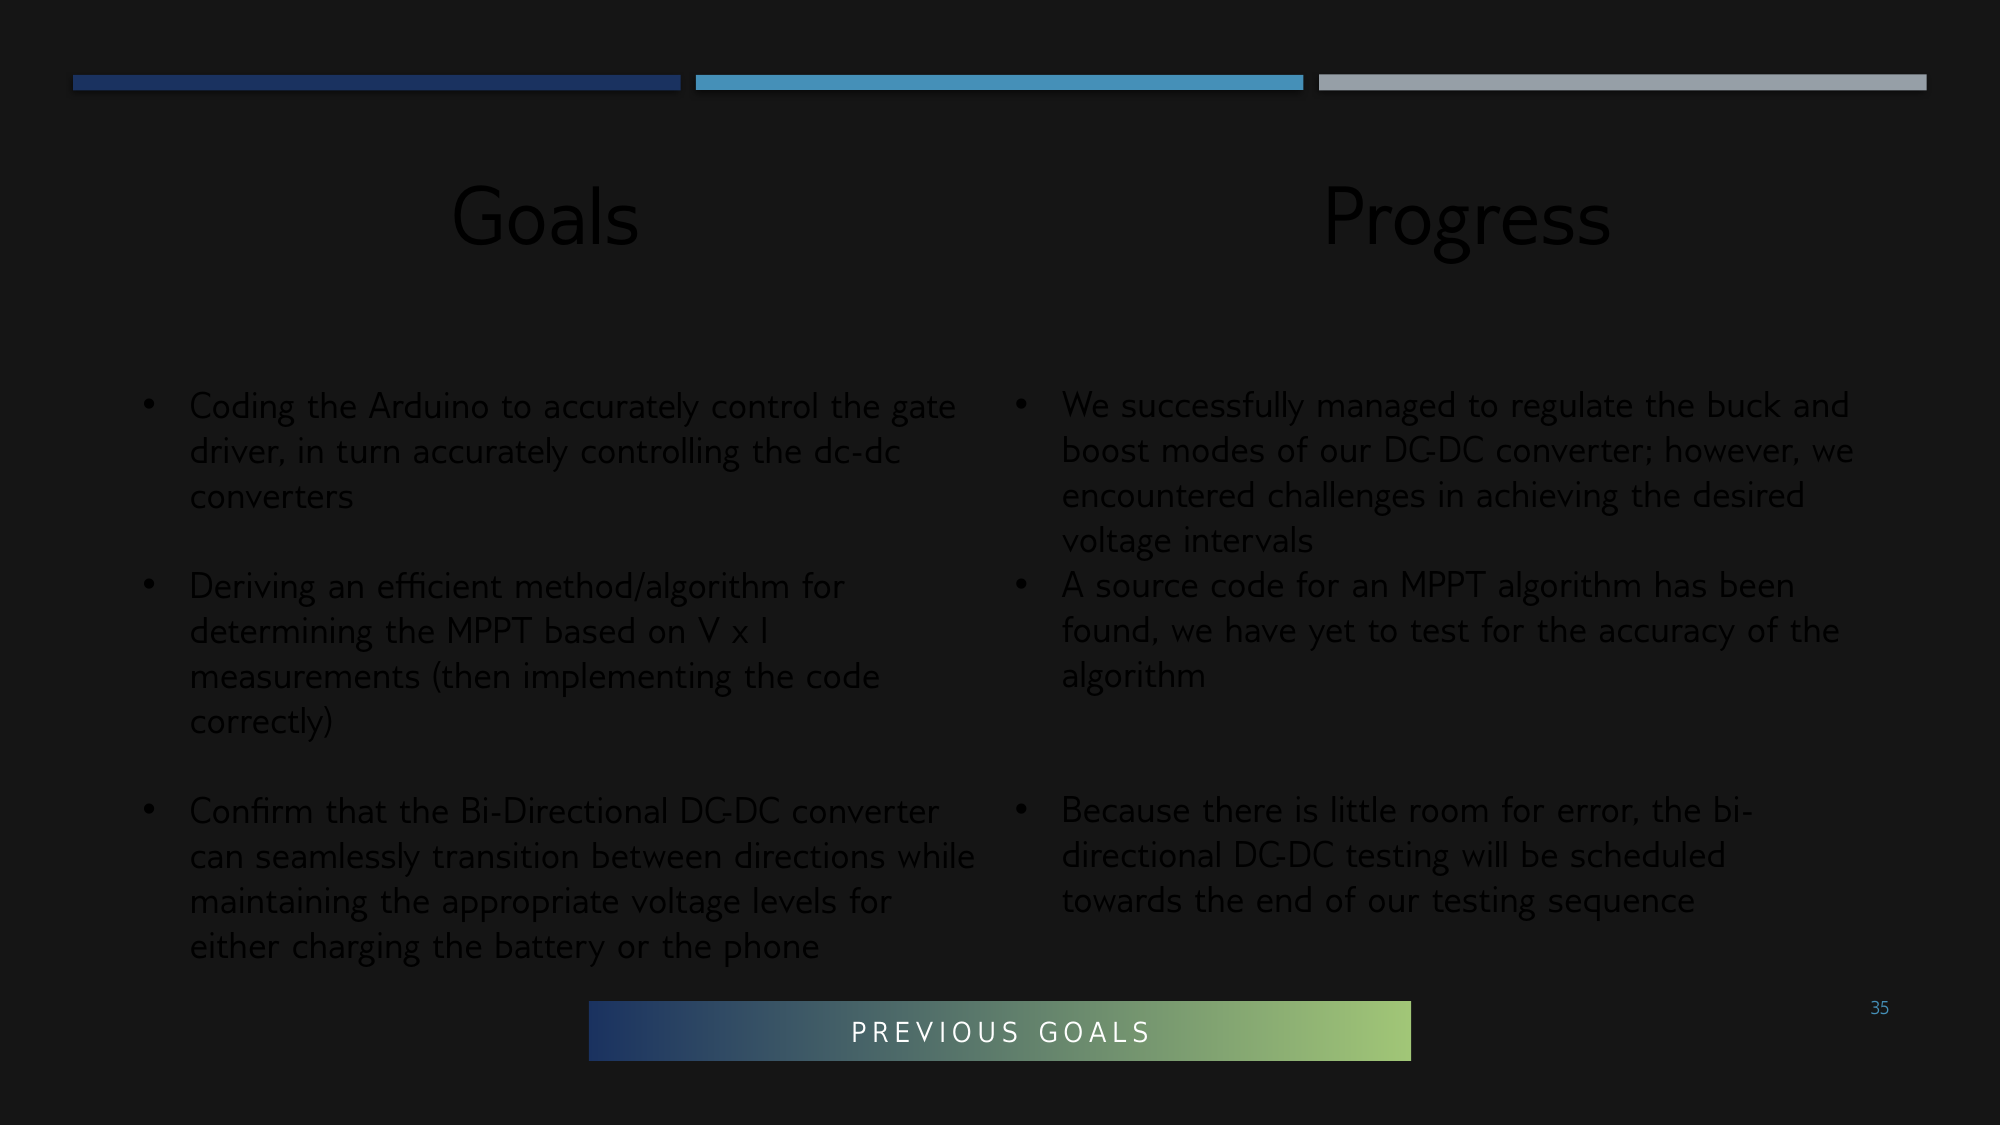

Goals
Progress
Coding the Arduino to accurately control the gate driver, in turn accurately controlling the dc-dc converters

Deriving an efficient method/algorithm for determining the MPPT based on V x I measurements (then implementing the code correctly)

Confirm that the Bi-Directional DC-DC converter can seamlessly transition between directions while maintaining the appropriate voltage levels for either charging the battery or the phone
We successfully managed to regulate the buck and boost modes of our DC-DC converter; however, we encountered challenges in achieving the desired voltage intervals
A source code for an MPPT algorithm has been found, we have yet to test for the accuracy of the algorithm

Because there is little room for error, the bi-directional DC-DC testing will be scheduled towards the end of our testing sequence

35
Previous goals